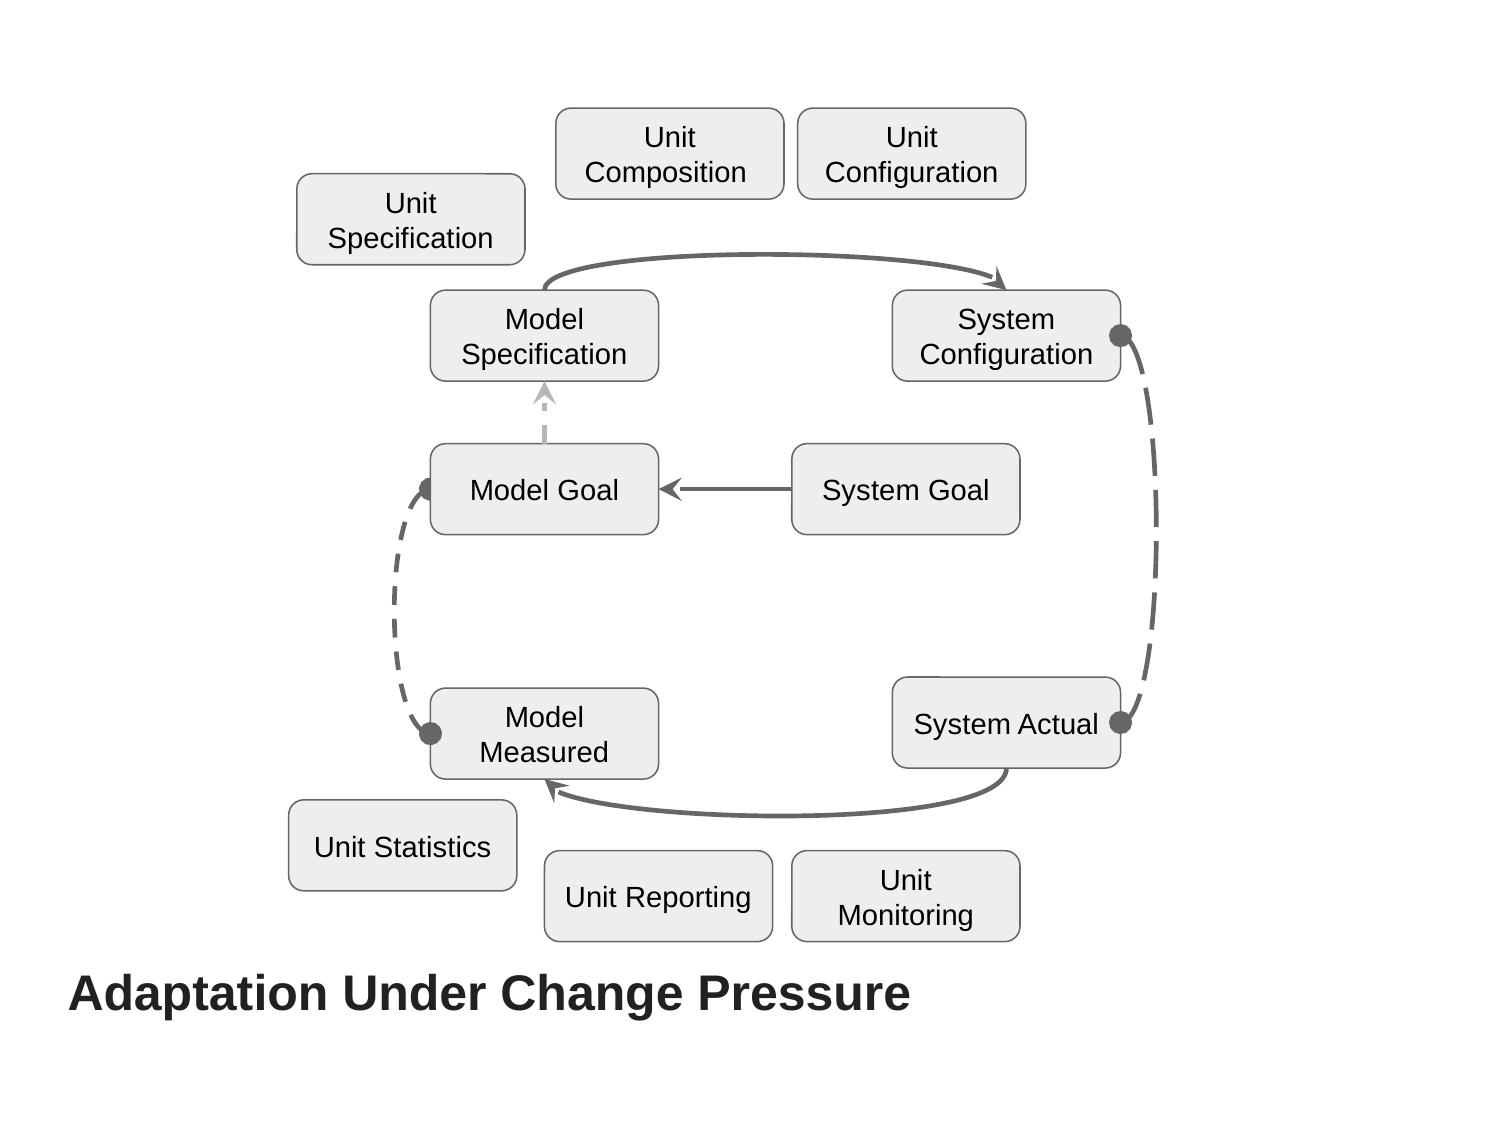

Unit Composition
Unit Configuration
Unit Specification
Model Specification
System Configuration
Model Goal
System Goal
System Actual
Model Measured
Unit Statistics
Unit Reporting
Unit Monitoring
Adaptation Under Change Pressure